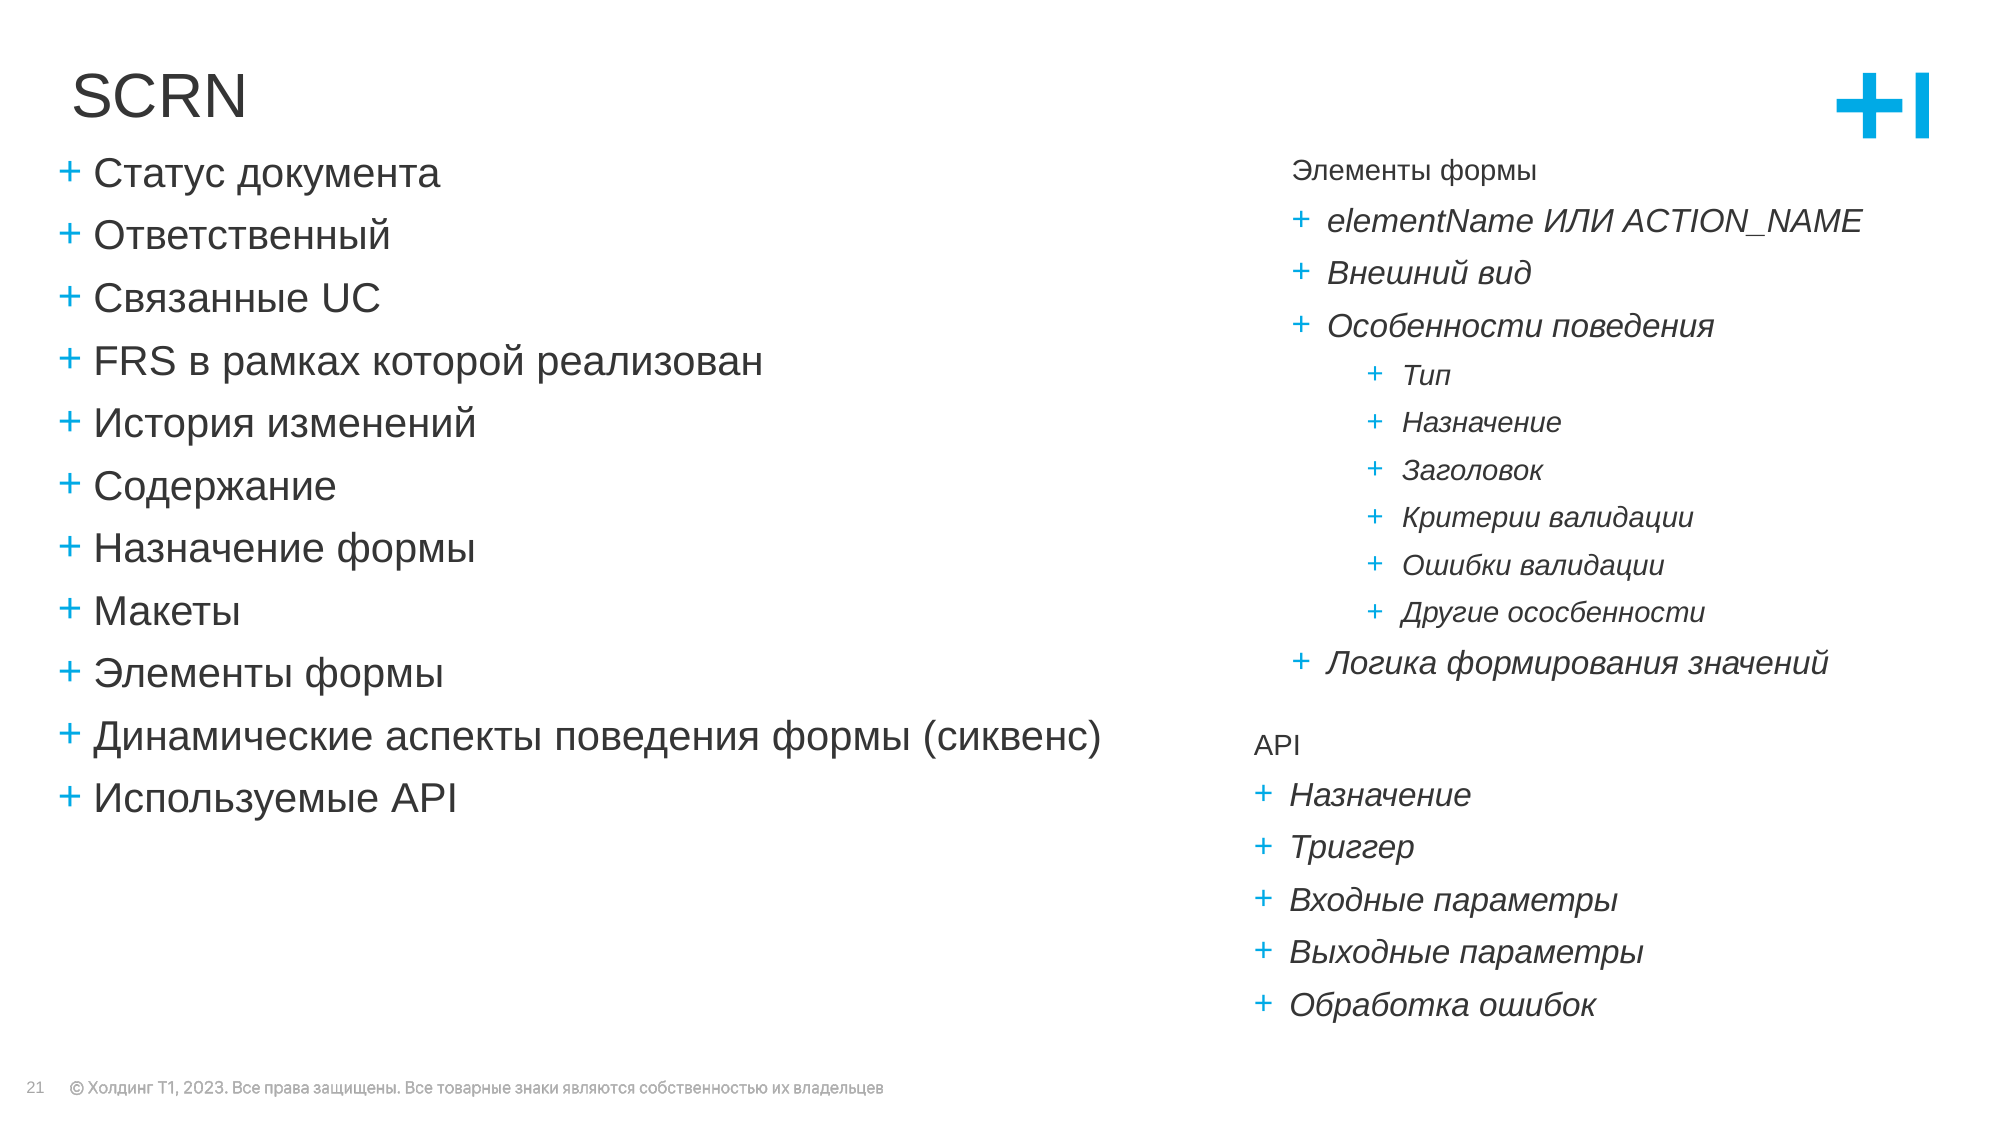

# SCRN
Статус документа
Ответственный
Связанные UC
FRS в рамках которой реализован
История изменений
Содержание
Назначение формы
Макеты
Элементы формы
Динамические аспекты поведения формы (сиквенс)
Используемые API
Элементы формы
elementName ИЛИ ACTION_NAME
Внешний вид
Особенности поведения
Тип
Назначение
Заголовок
Критерии валидации
Ошибки валидации
Другие ососбенности
Логика формирования значений
API
Назначение
Триггер
Входные параметры
Выходные параметры
Обработка ошибок